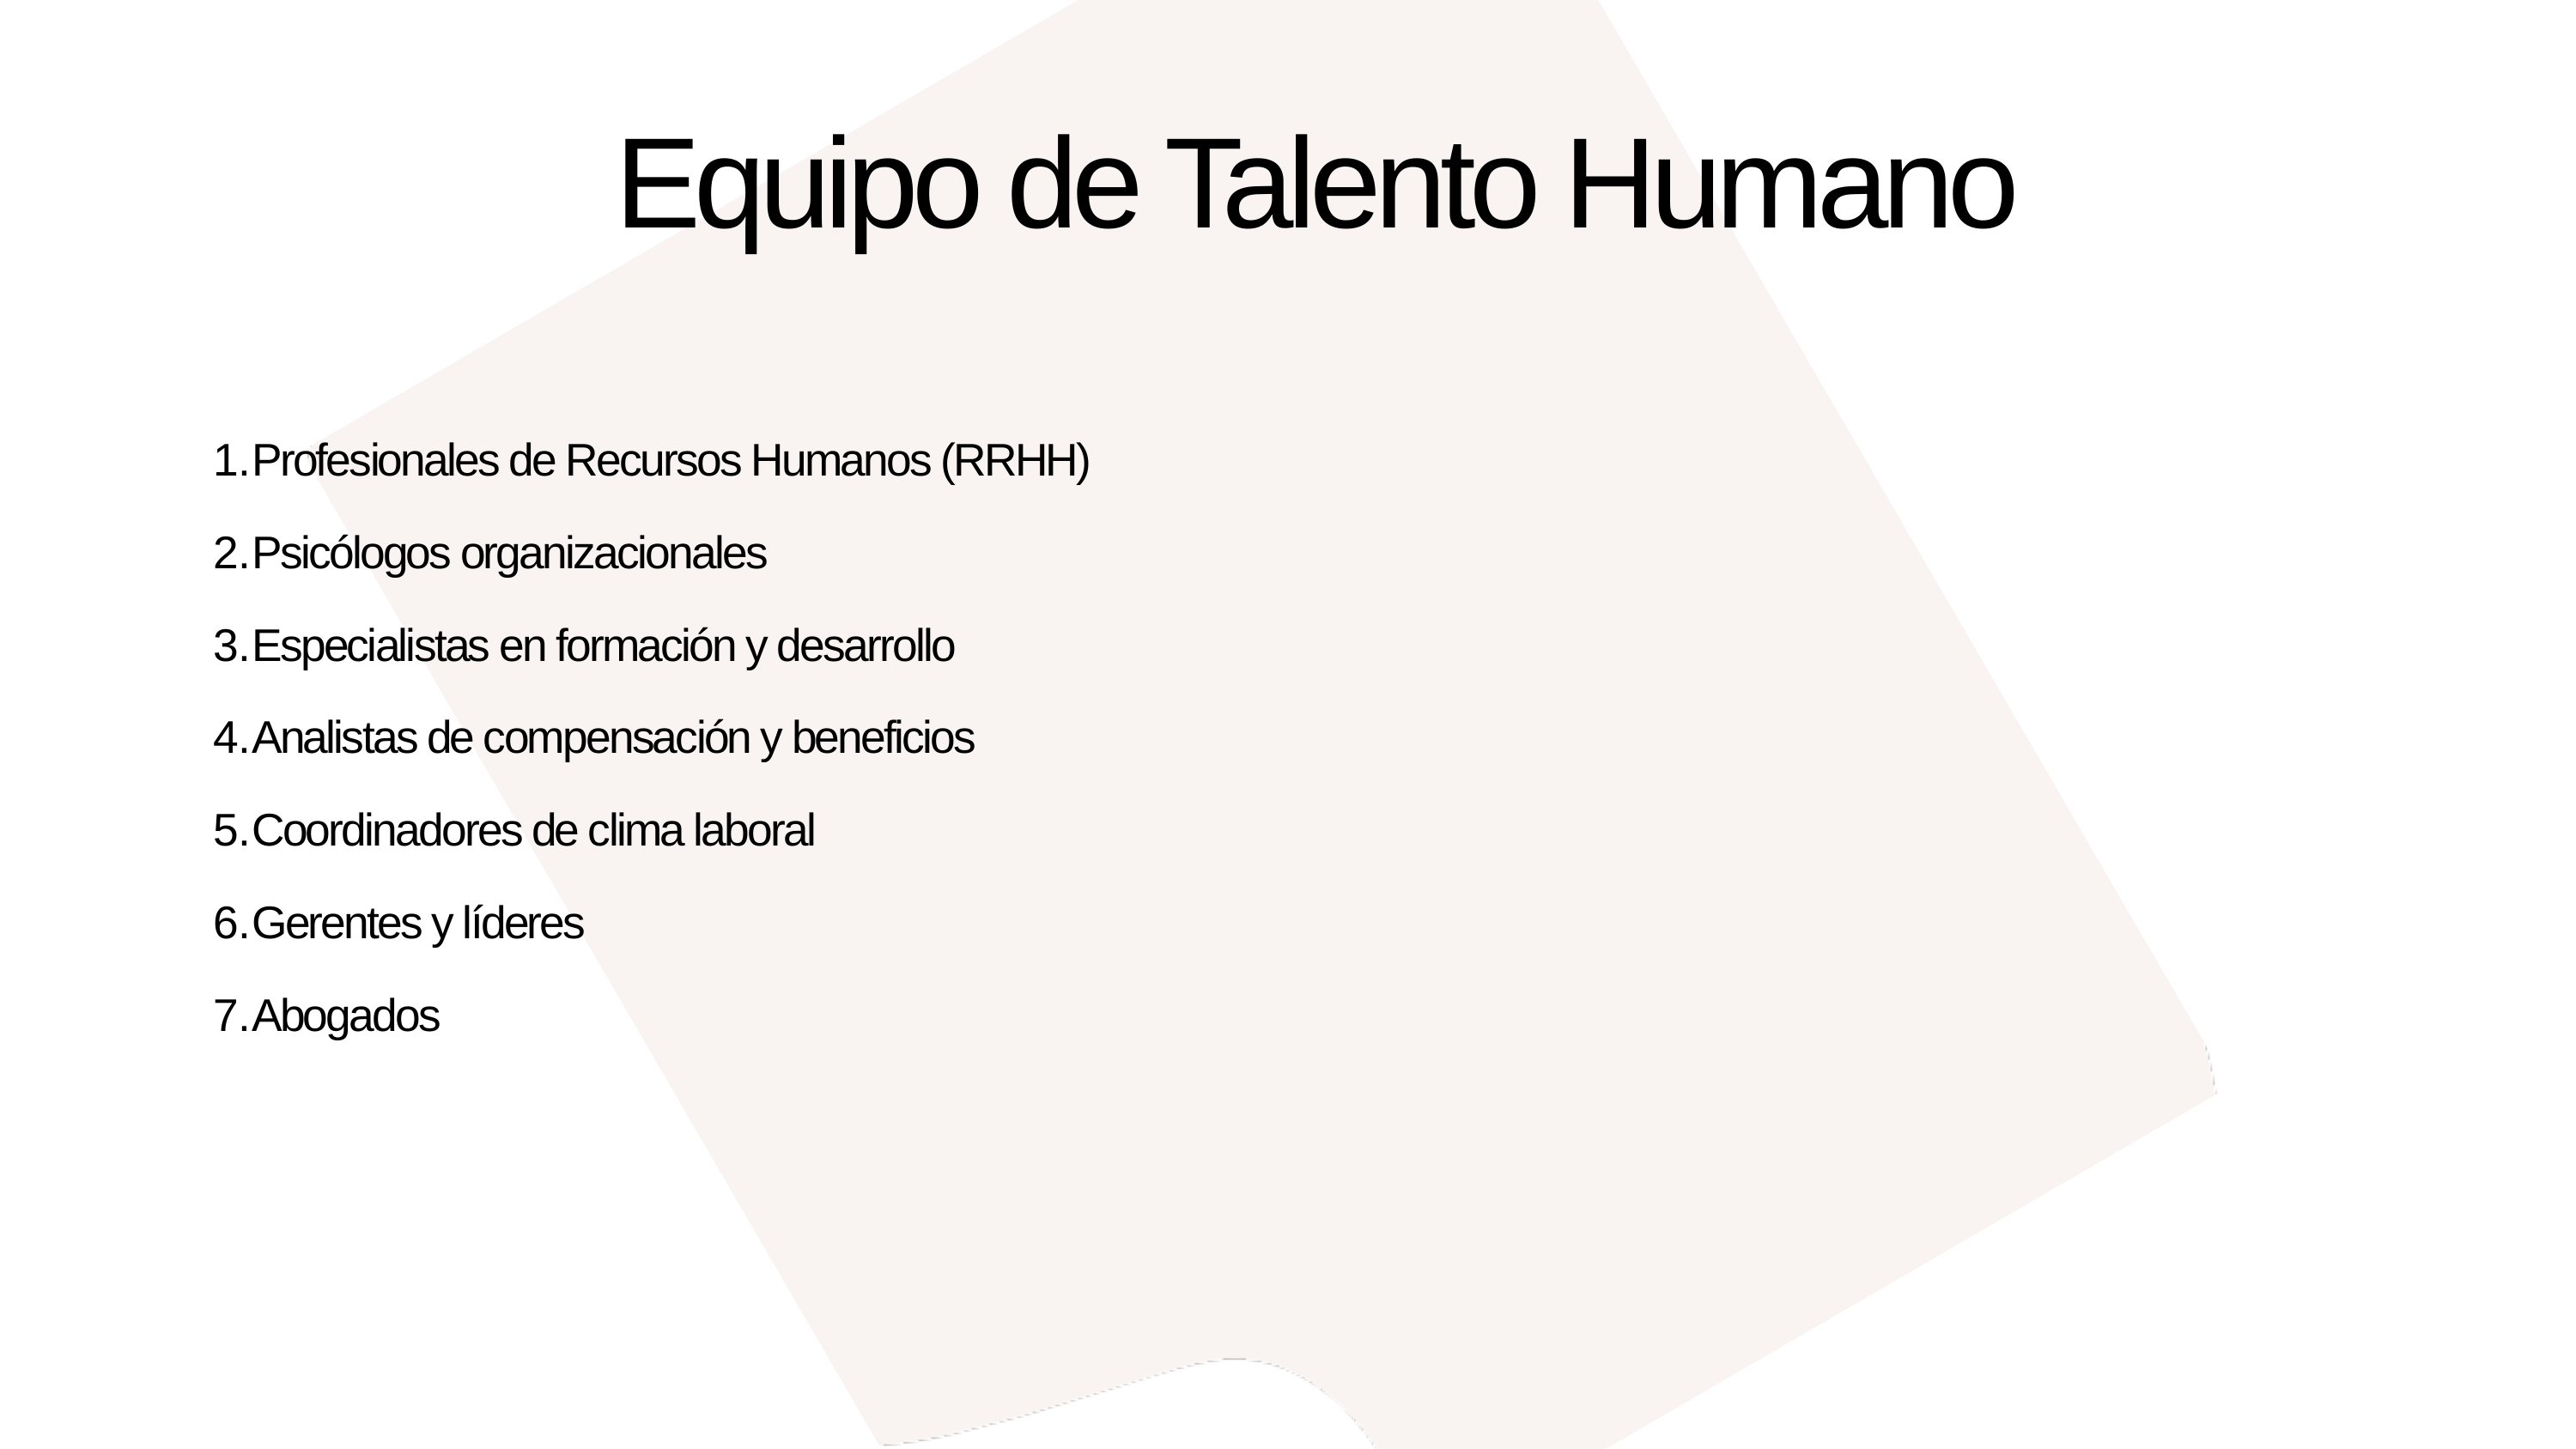

Equipo de Talento Humano
Profesionales de Recursos Humanos (RRHH)
Psicólogos organizacionales
Especialistas en formación y desarrollo
Analistas de compensación y beneficios
Coordinadores de clima laboral
Gerentes y líderes
Abogados